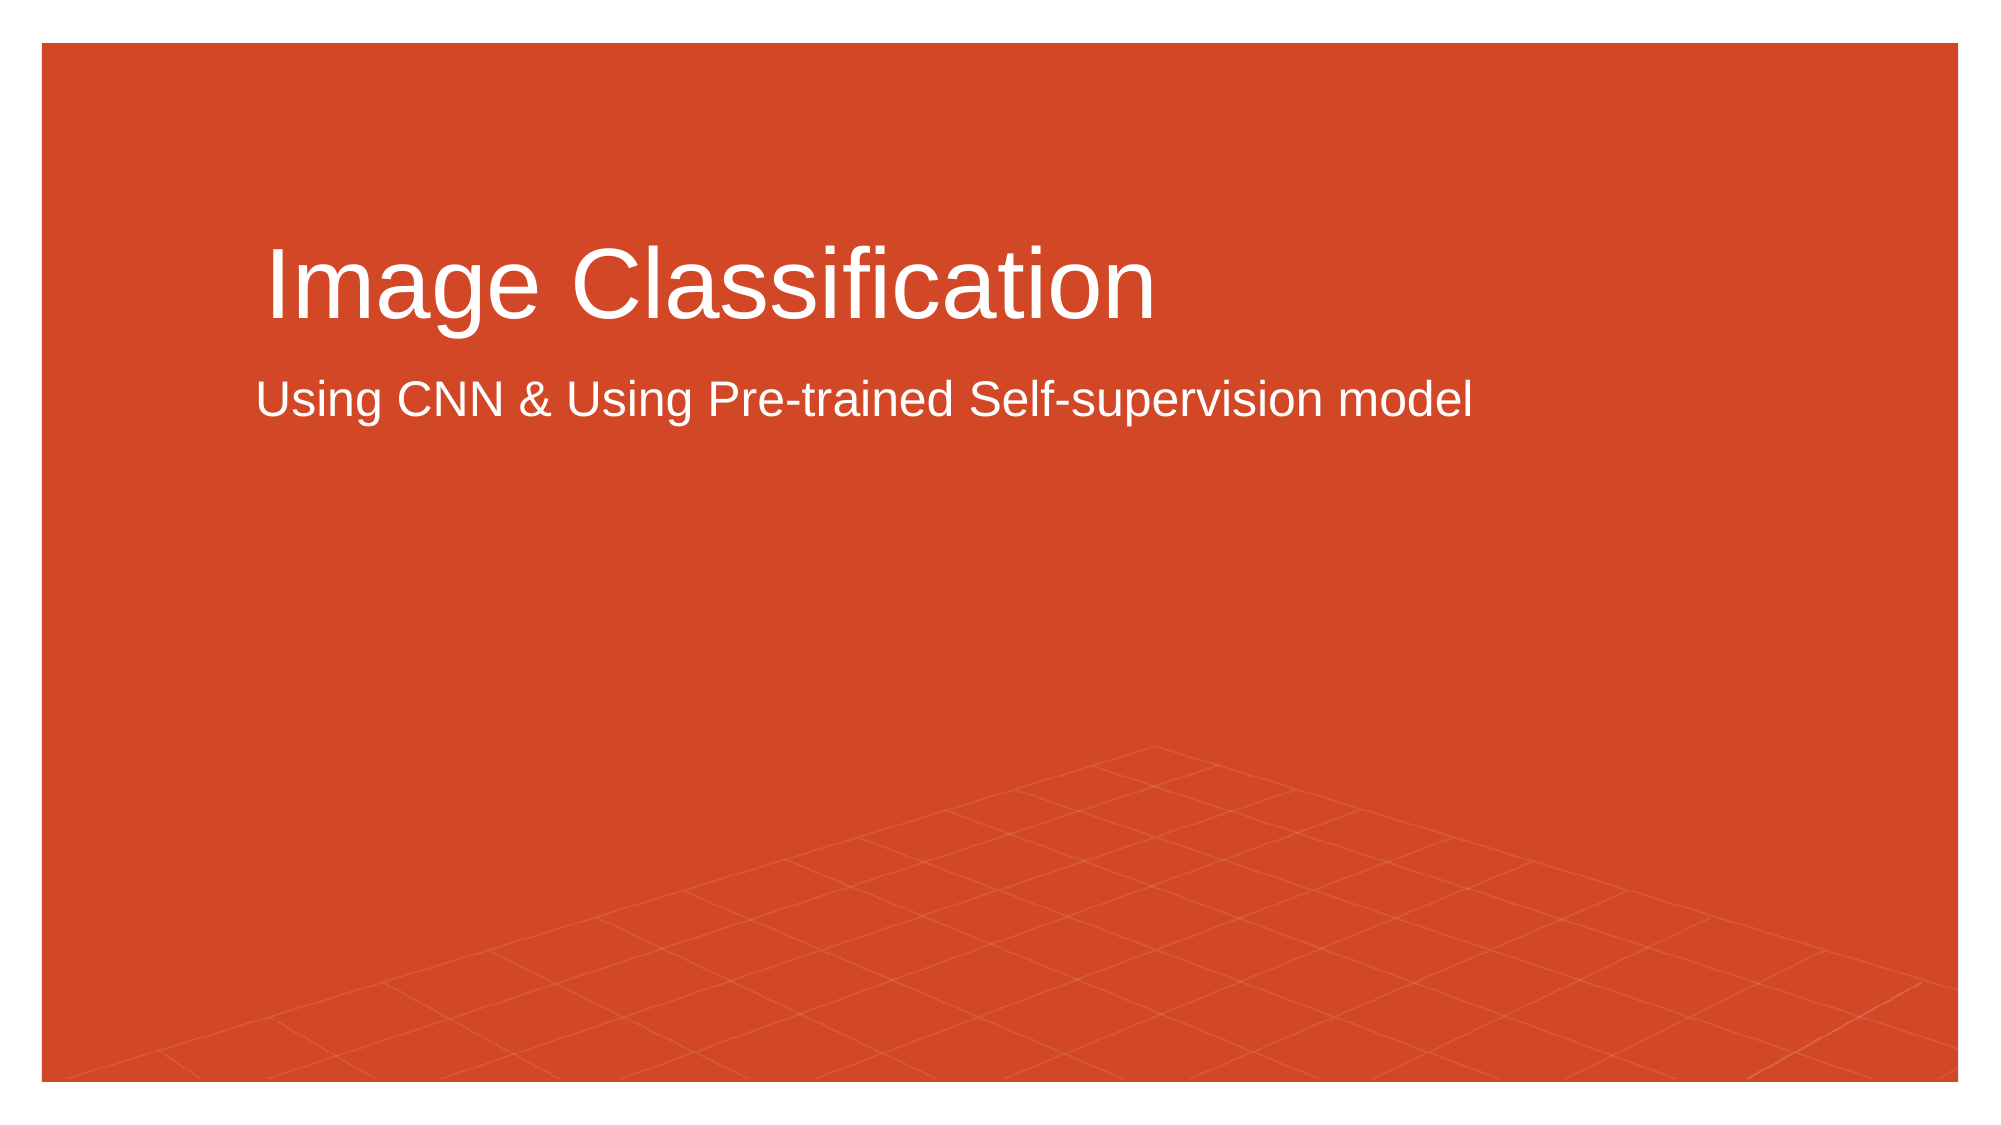

# Image Classification
Using CNN & Using Pre-trained Self-supervision model